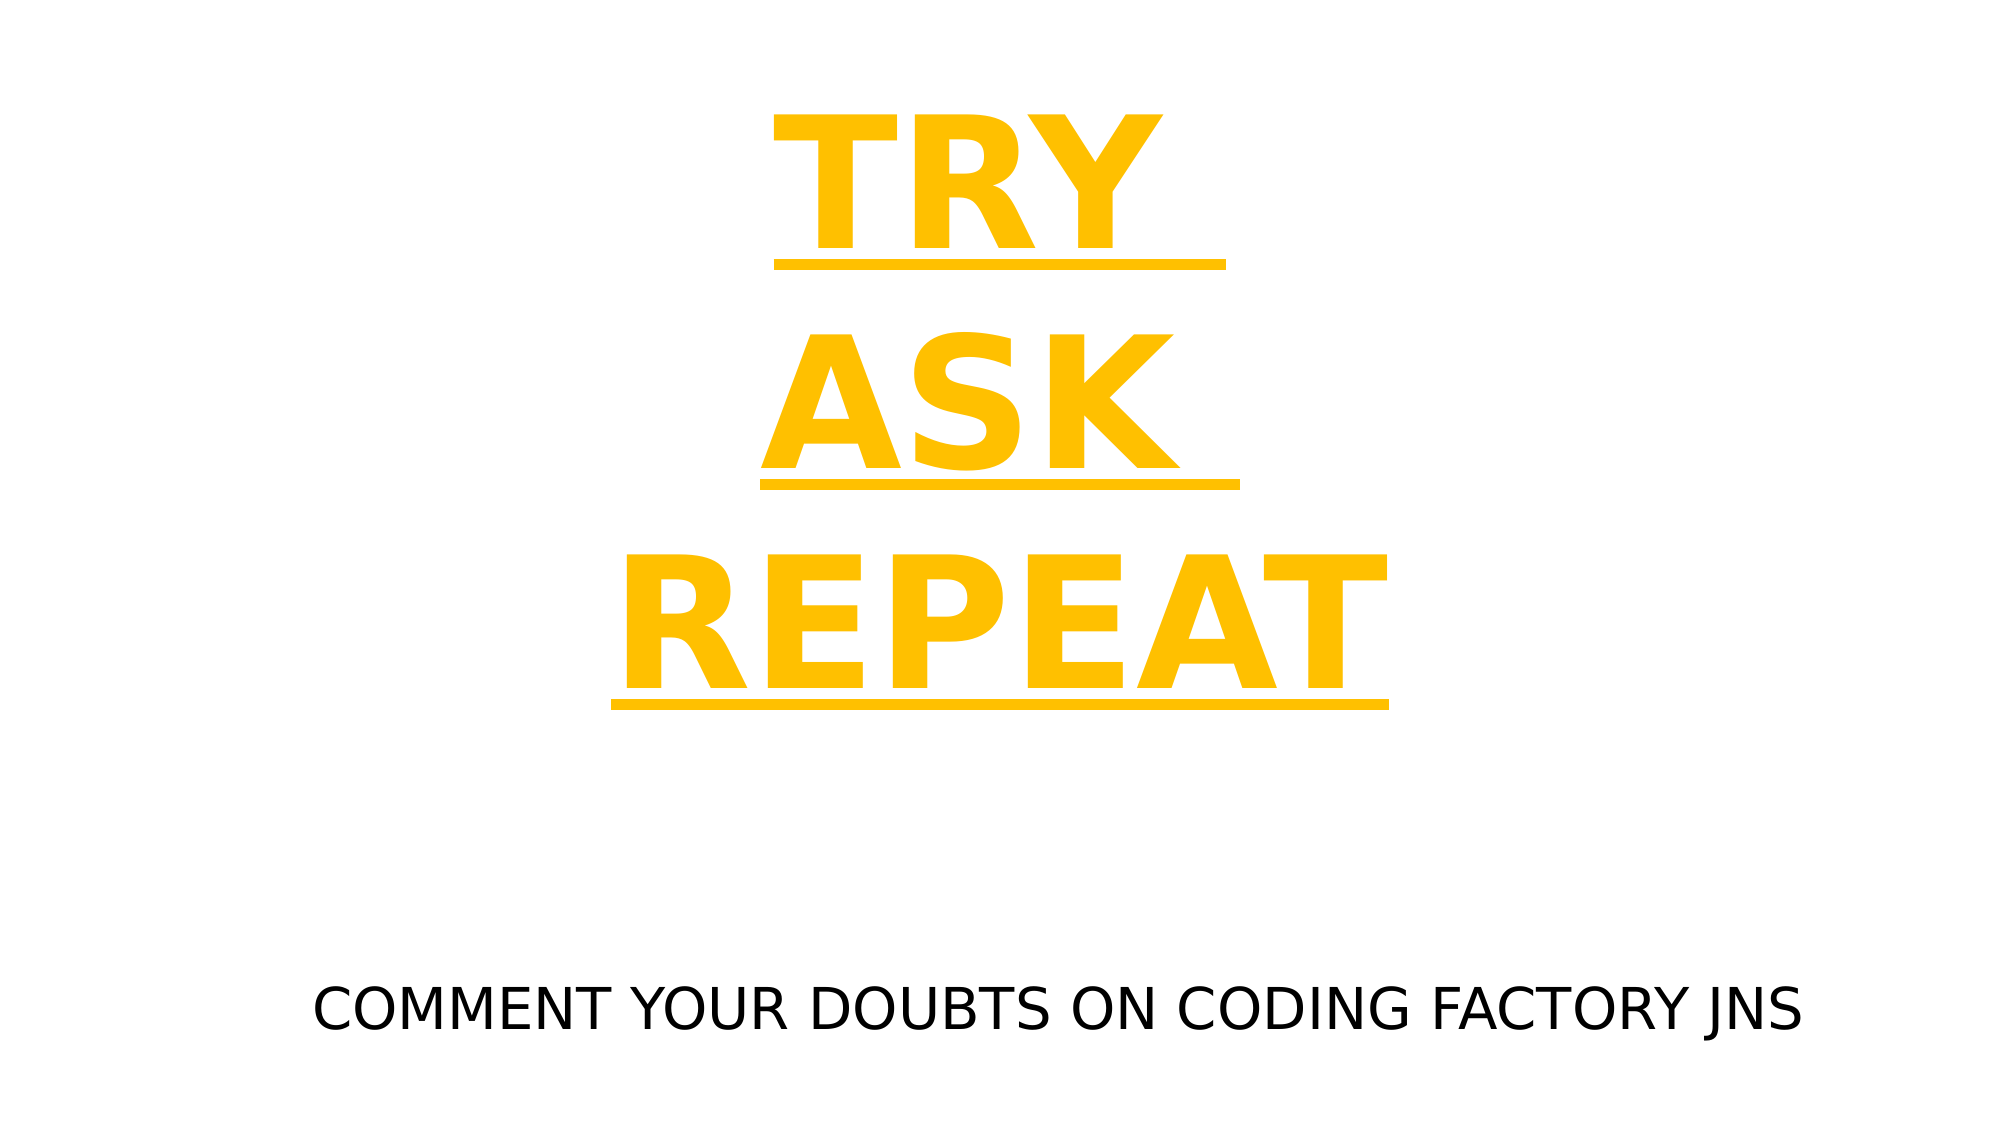

TRY
ASK
REPEAT
COMMENT YOUR DOUBTS ON CODING FACTORY JNS